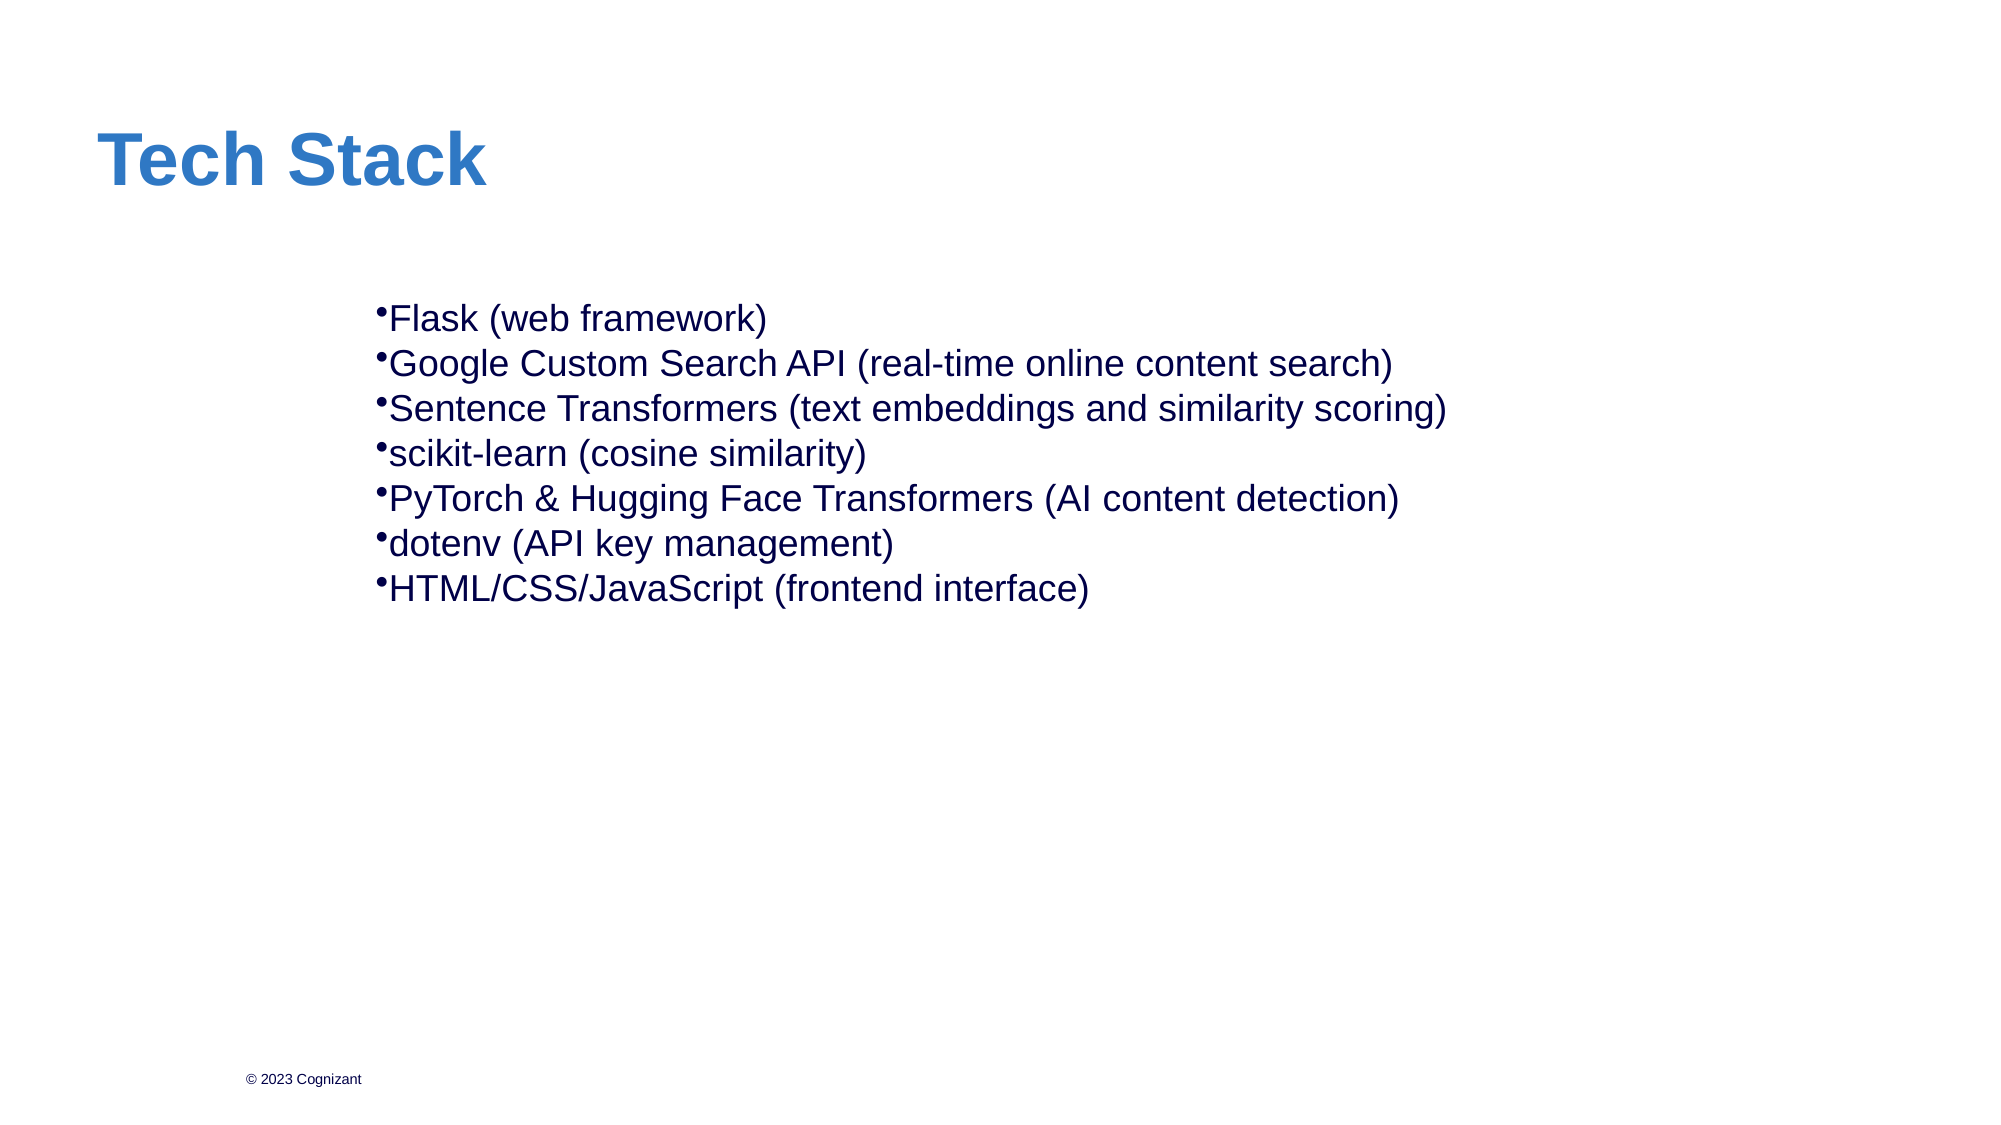

# Tech Stack

Flask (web framework)
Google Custom Search API (real-time online content search)
Sentence Transformers (text embeddings and similarity scoring)
scikit-learn (cosine similarity)
PyTorch & Hugging Face Transformers (AI content detection)
dotenv (API key management)
HTML/CSS/JavaScript (frontend interface)
© 2023 Cognizant